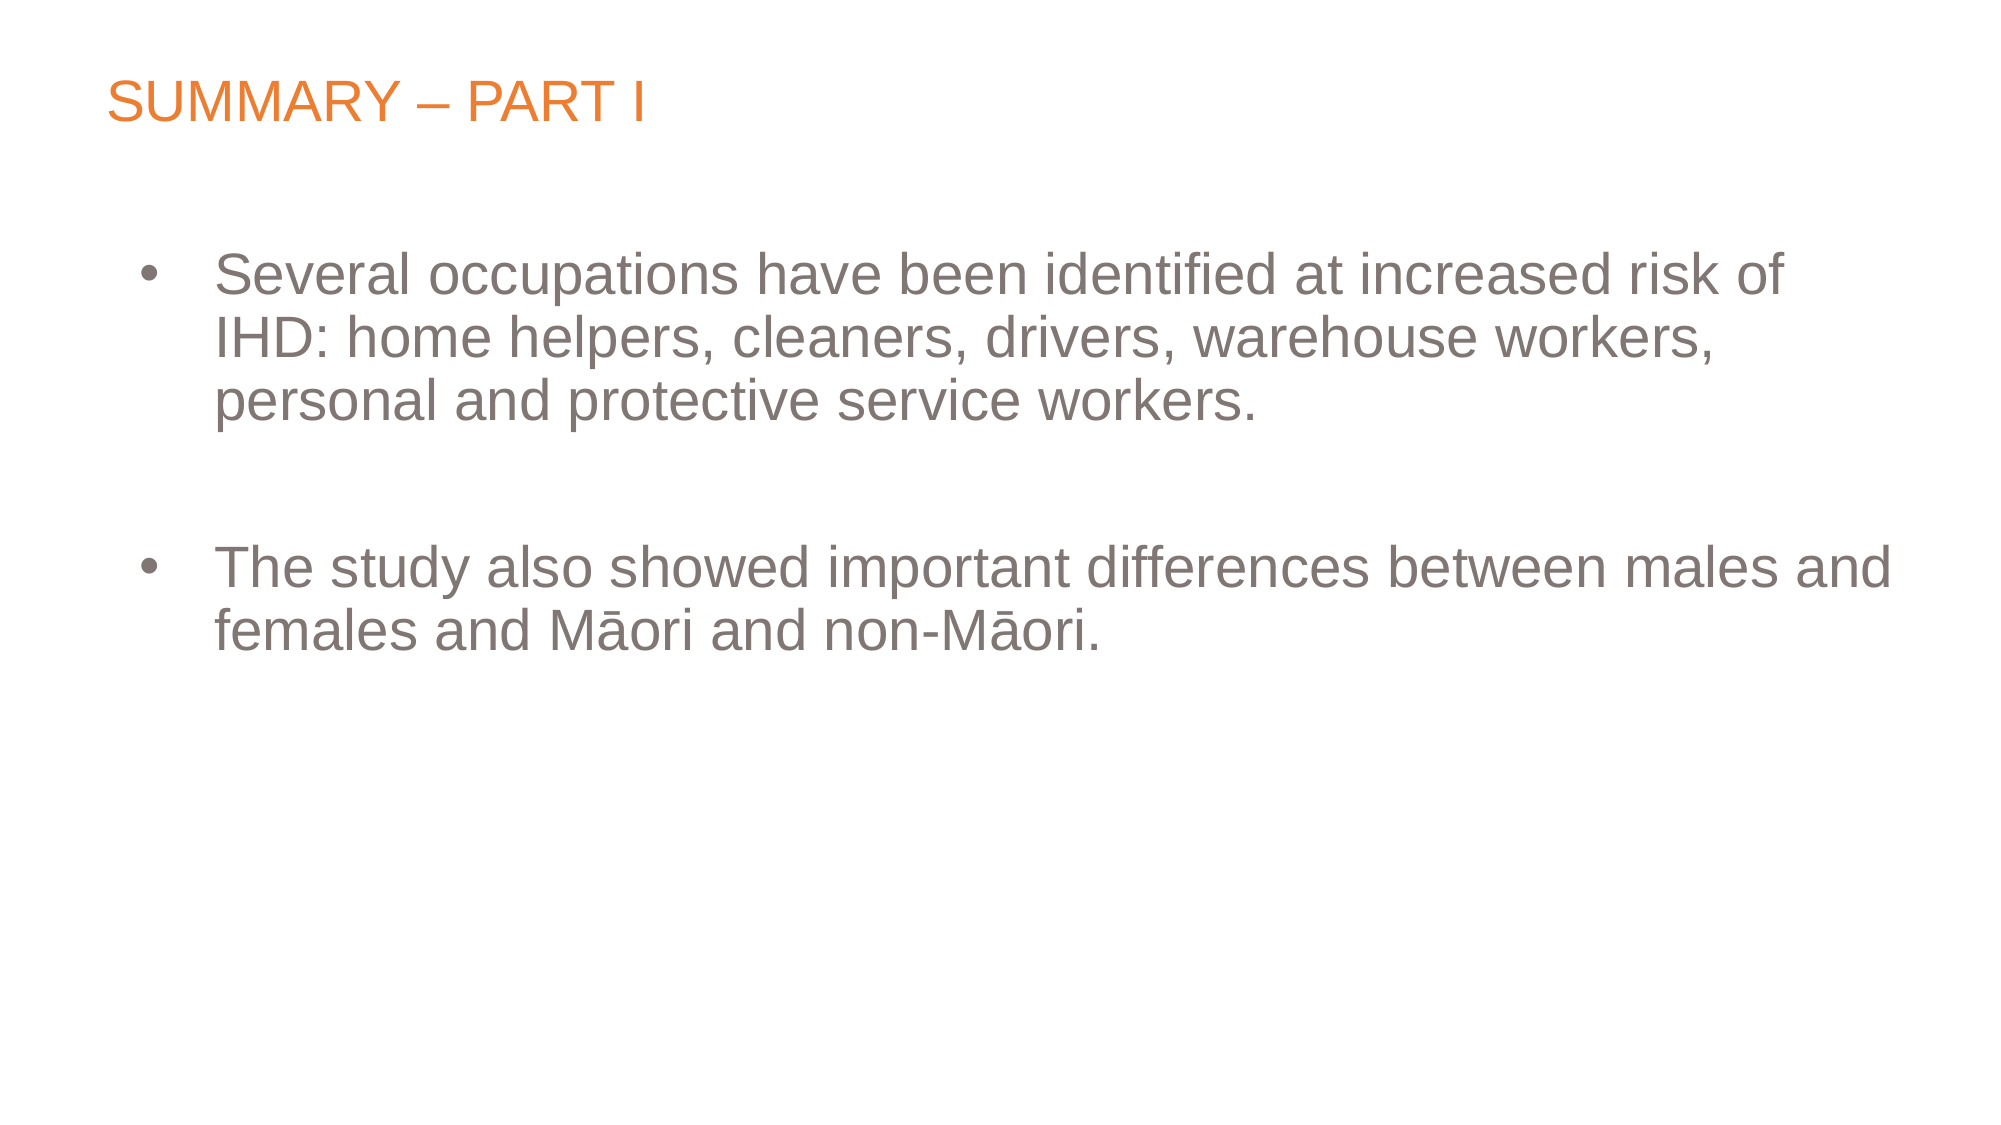

# Summary – PART I

Several occupations have been identified at increased risk of  IHD: home helpers, cleaners, drivers, warehouse workers, personal and protective service workers.

The study also showed important differences between males and females and Māori and non-Māori.